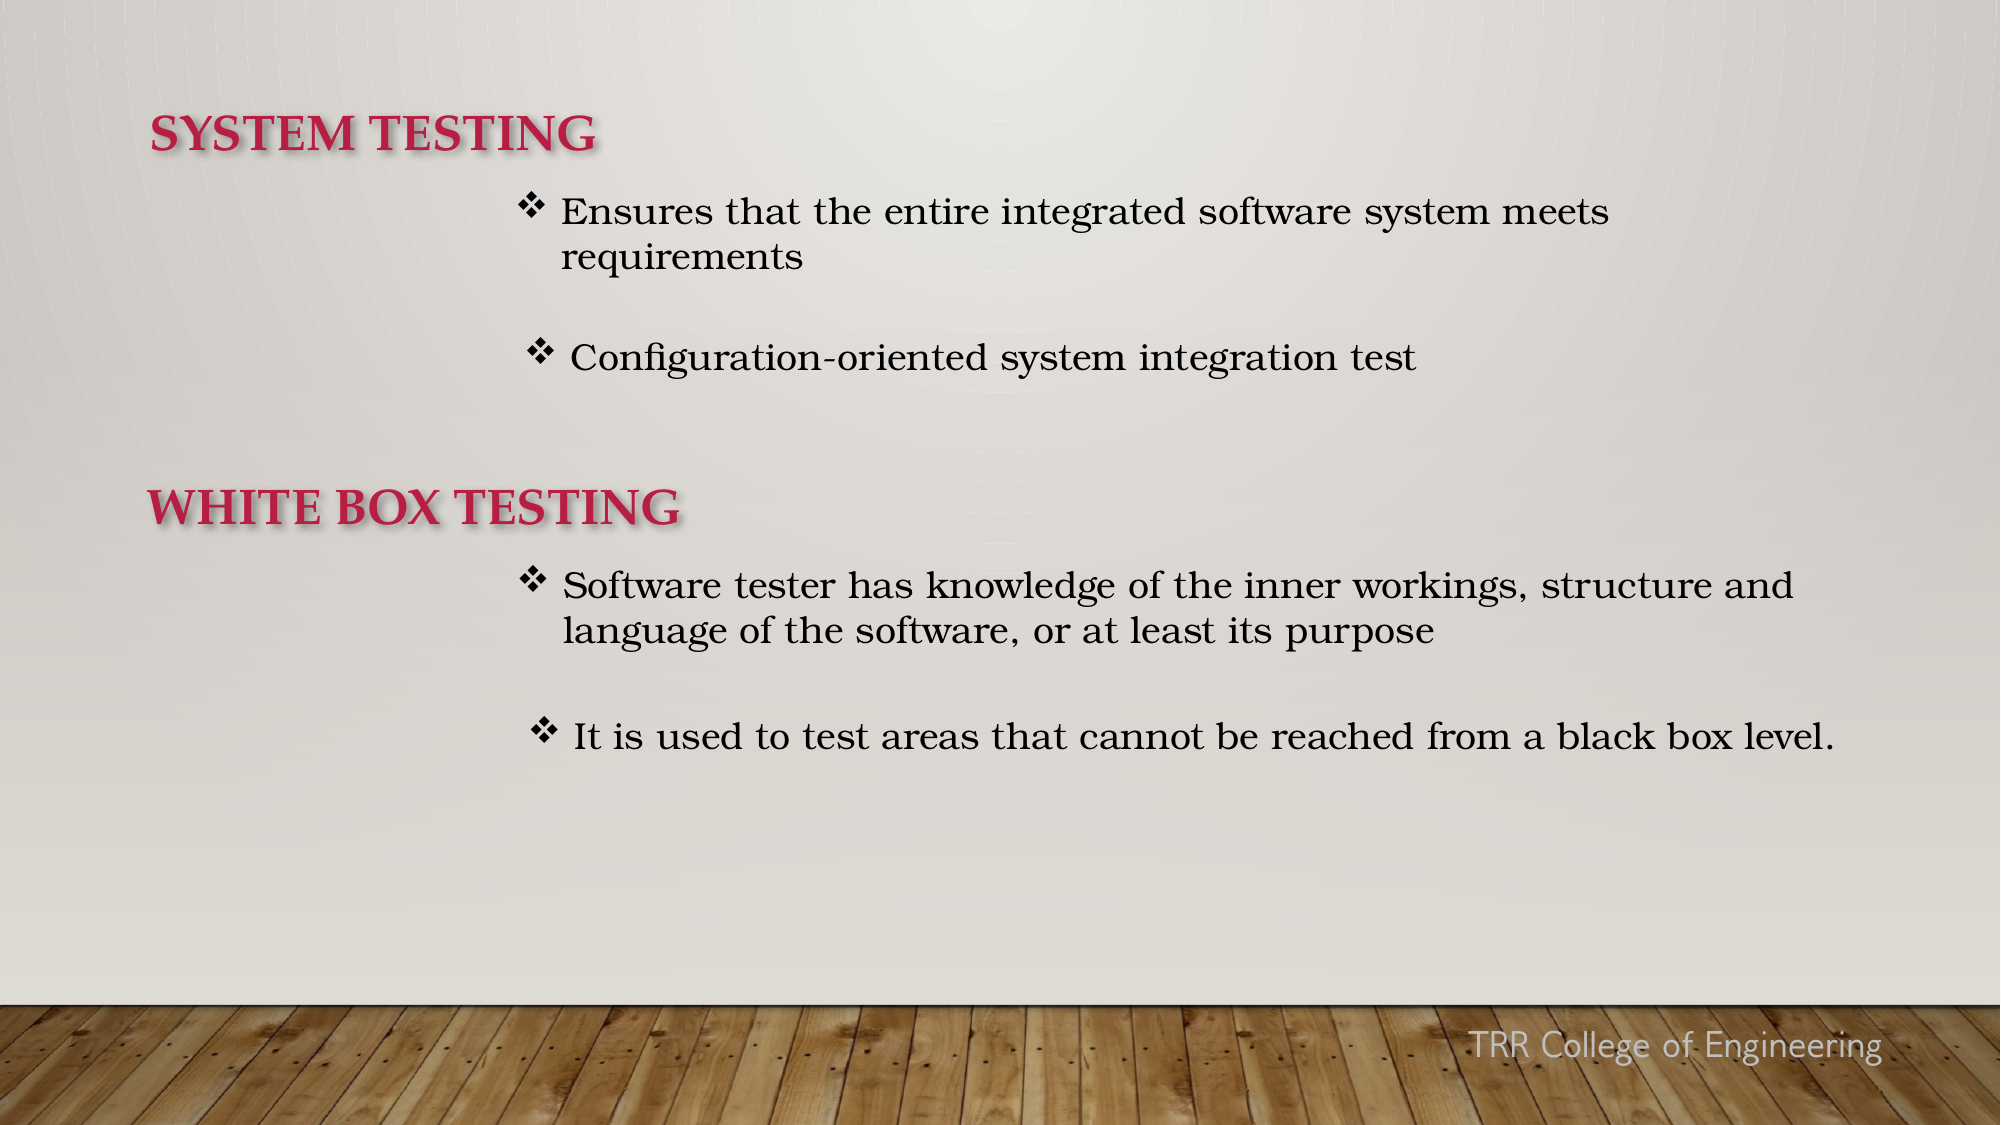

SYSTEM TESTING
Ensures that the entire integrated software system meets requirements
Configuration-oriented system integration test
WHITE BOX TESTING
Software tester has knowledge of the inner workings, structure and language of the software, or at least its purpose
It is used to test areas that cannot be reached from a black box level.
TRR College of Engineering